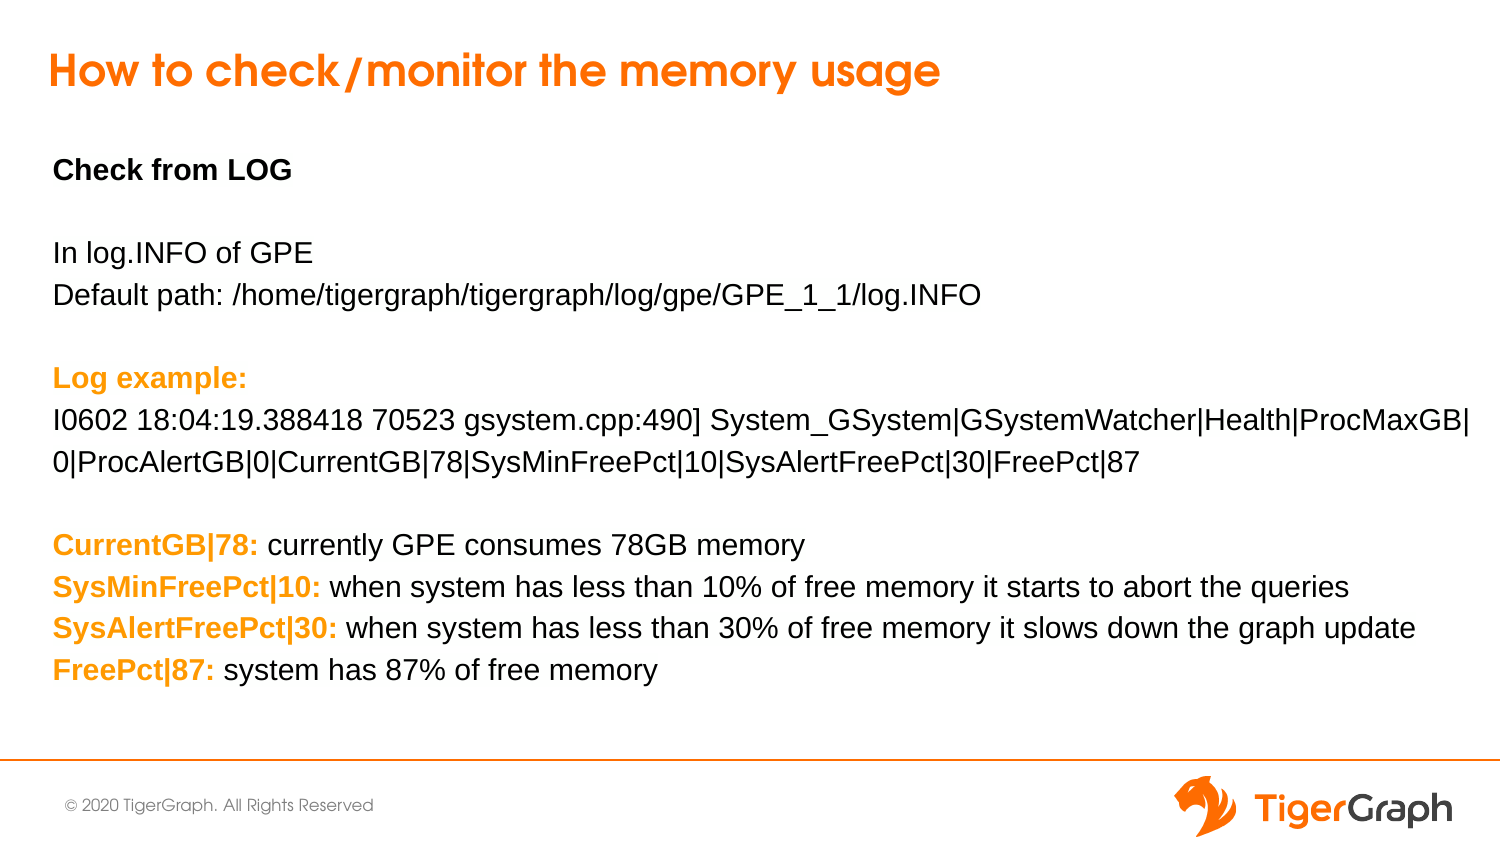

# How to check/monitor the memory usage
Check from LOG

In log.INFO of GPE
Default path: /home/tigergraph/tigergraph/log/gpe/GPE_1_1/log.INFO

Log example:
I0602 18:04:19.388418 70523 gsystem.cpp:490] System_GSystem|GSystemWatcher|Health|ProcMaxGB|0|ProcAlertGB|0|CurrentGB|78|SysMinFreePct|10|SysAlertFreePct|30|FreePct|87

CurrentGB|78: currently GPE consumes 78GB memory
SysMinFreePct|10: when system has less than 10% of free memory it starts to abort the queries
SysAlertFreePct|30: when system has less than 30% of free memory it slows down the graph update
FreePct|87: system has 87% of free memory